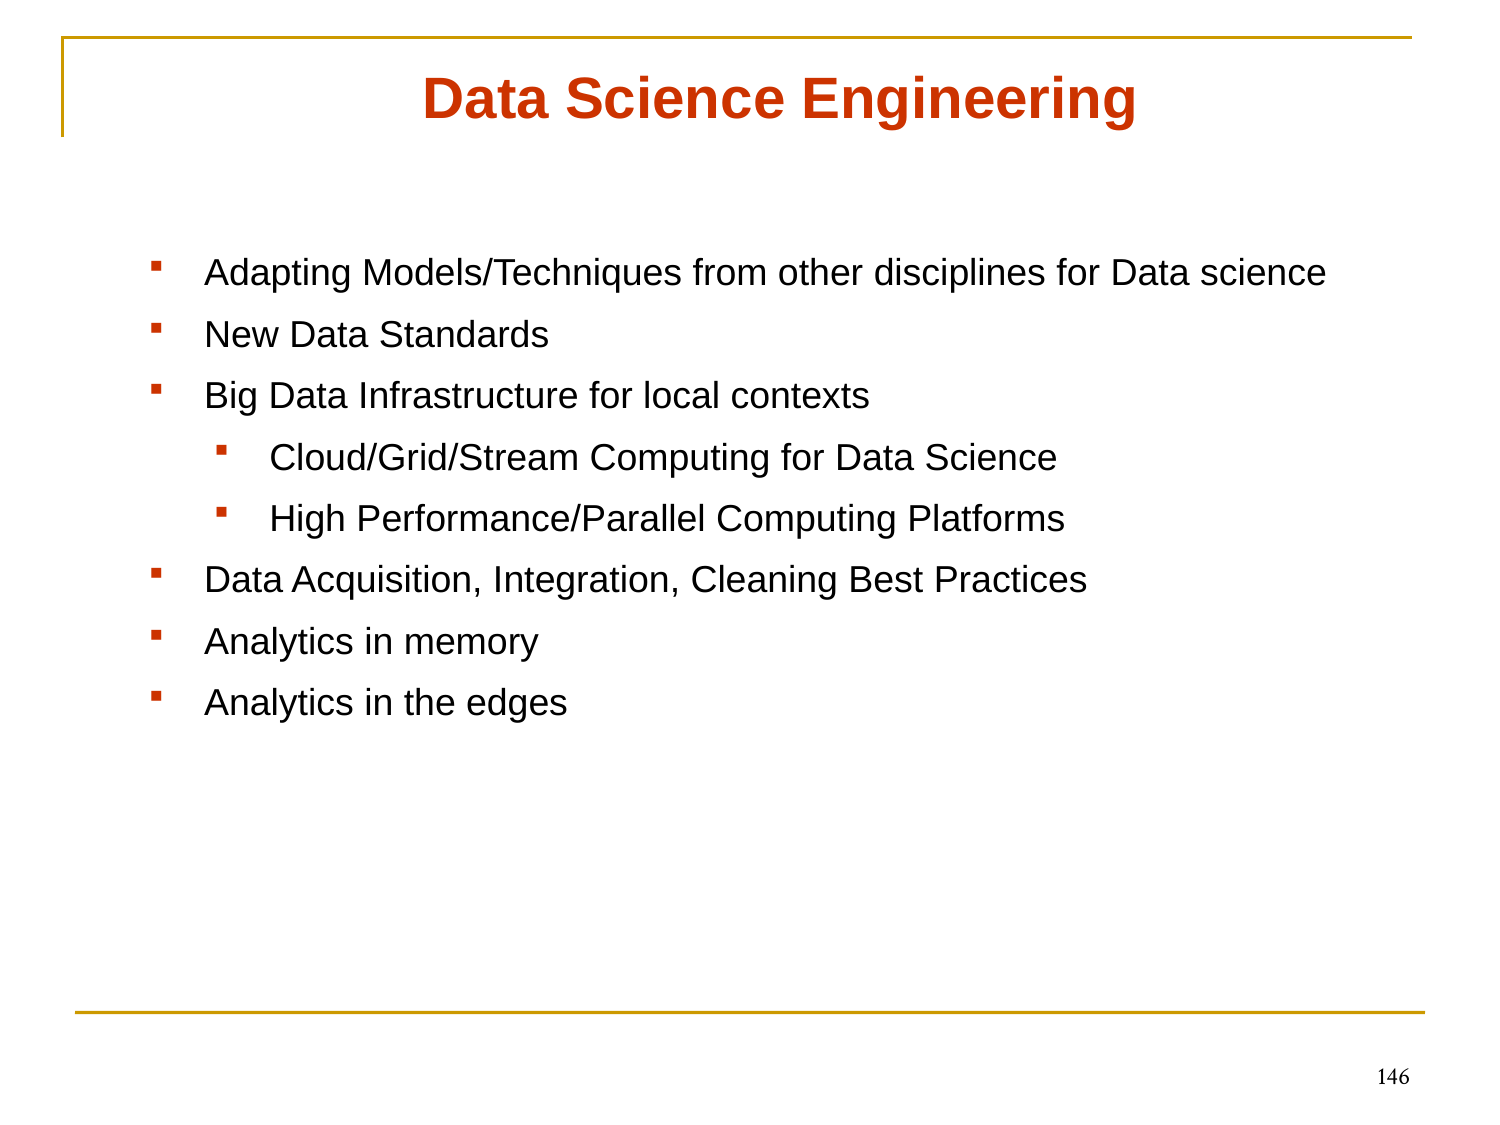

Data Science Engineering

Adapting Models/Techniques from other disciplines for Data science
New Data Standards
Big Data Infrastructure for local contexts
Cloud/Grid/Stream Computing for Data Science
High Performance/Parallel Computing Platforms
Data Acquisition, Integration, Cleaning Best Practices
Analytics in memory
Analytics in the edges

146